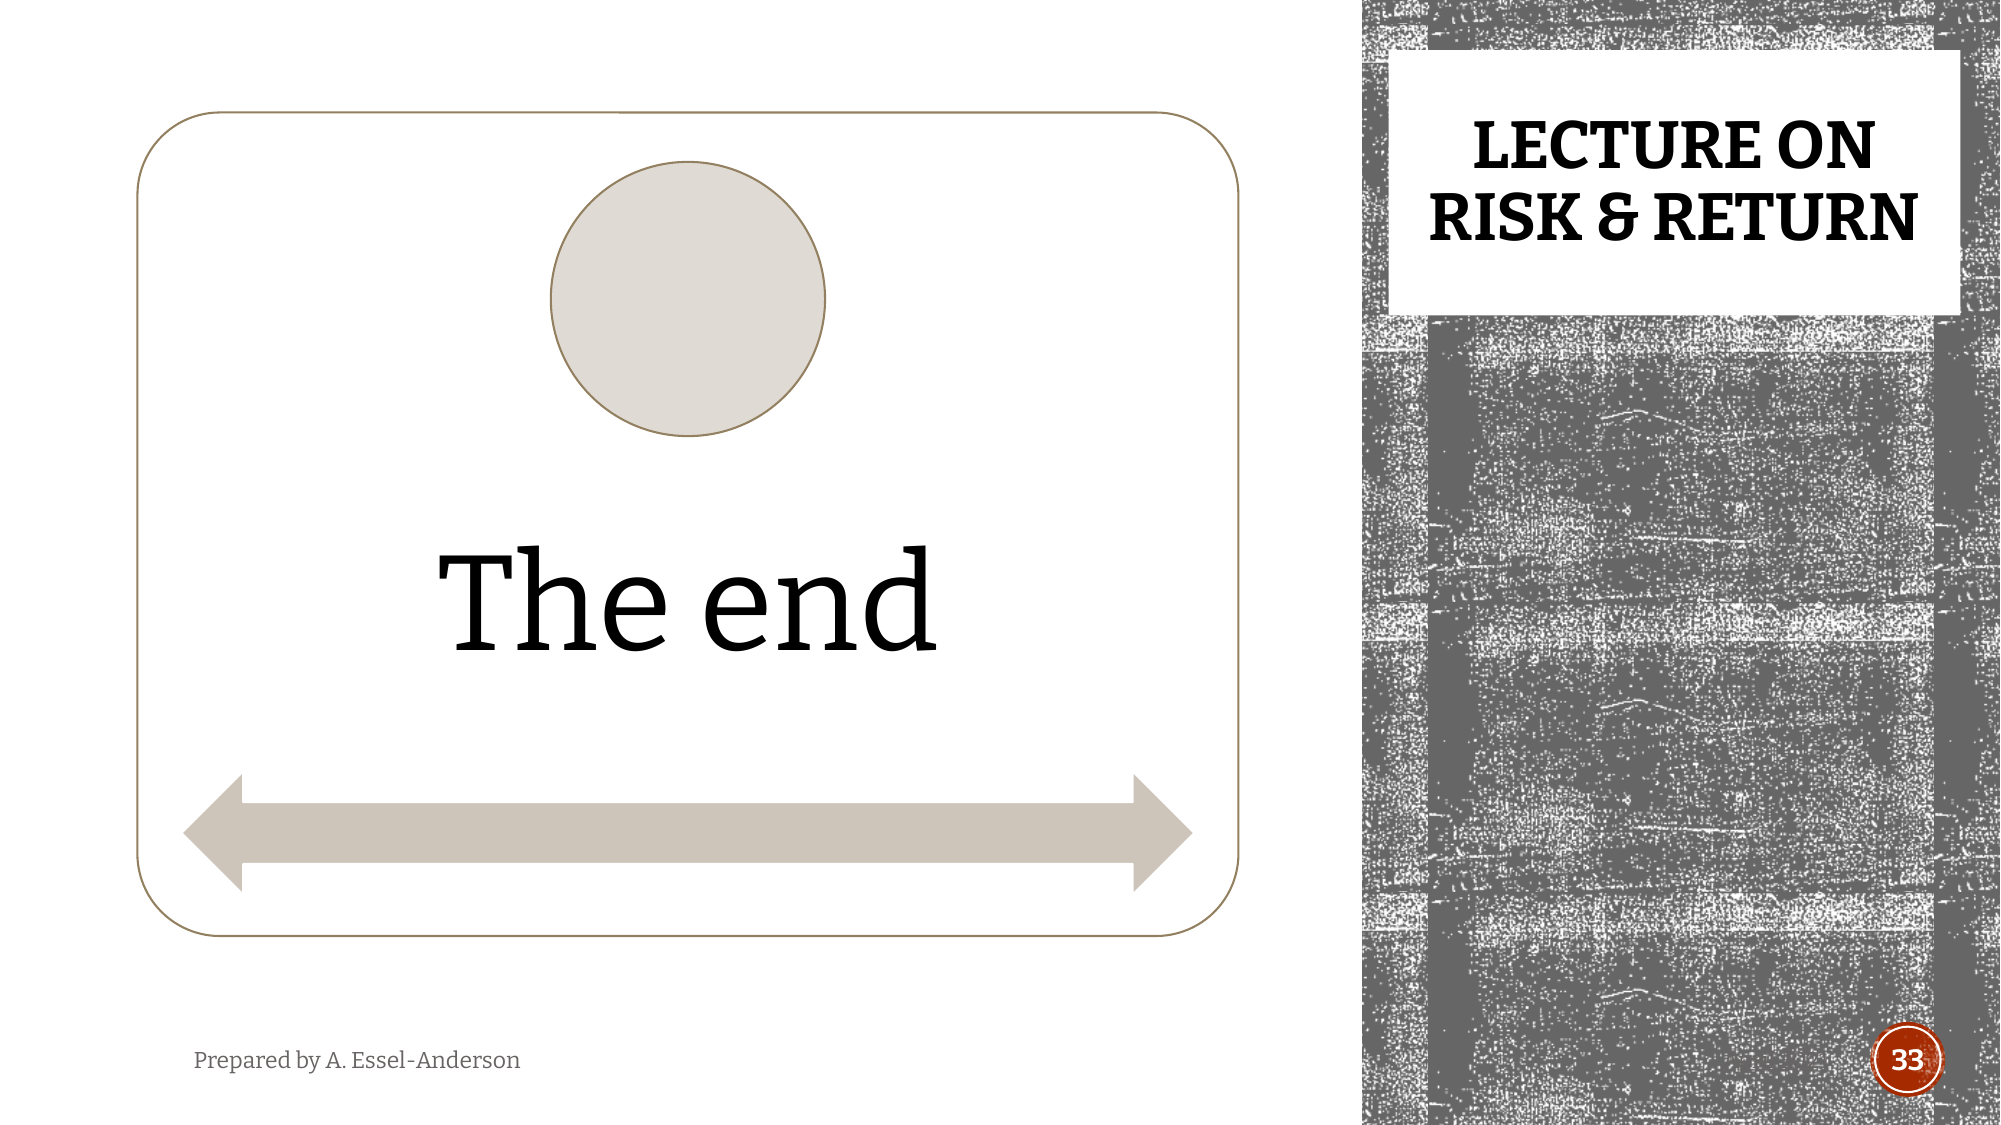

# Lecture on Risk & Return
The end

Prepared by A. Essel-Anderson
April 2021
33